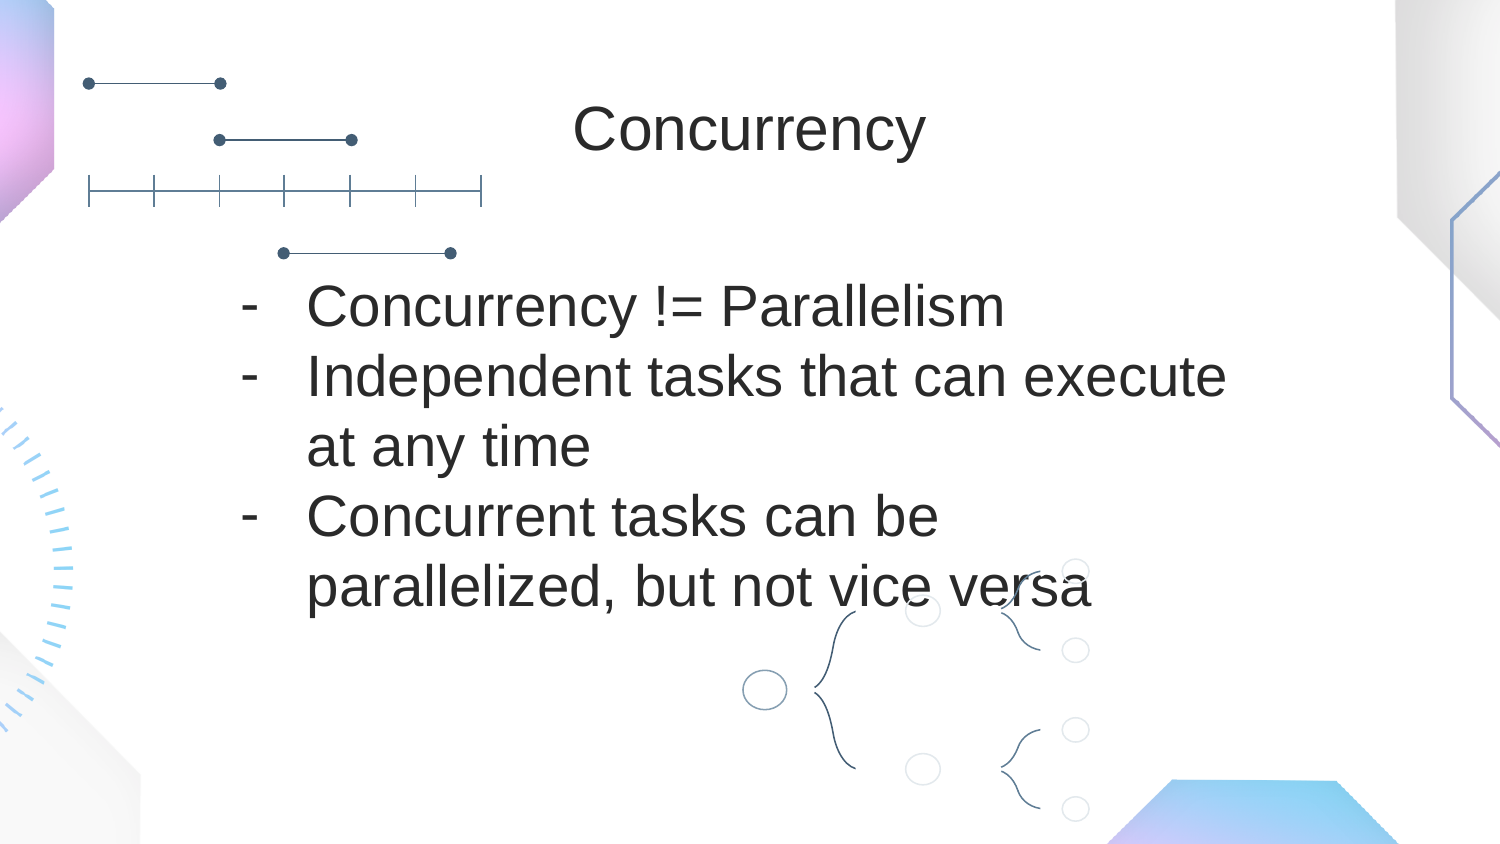

# Concurrency
Concurrency != Parallelism
Independent tasks that can execute at any time
Concurrent tasks can be parallelized, but not vice versa